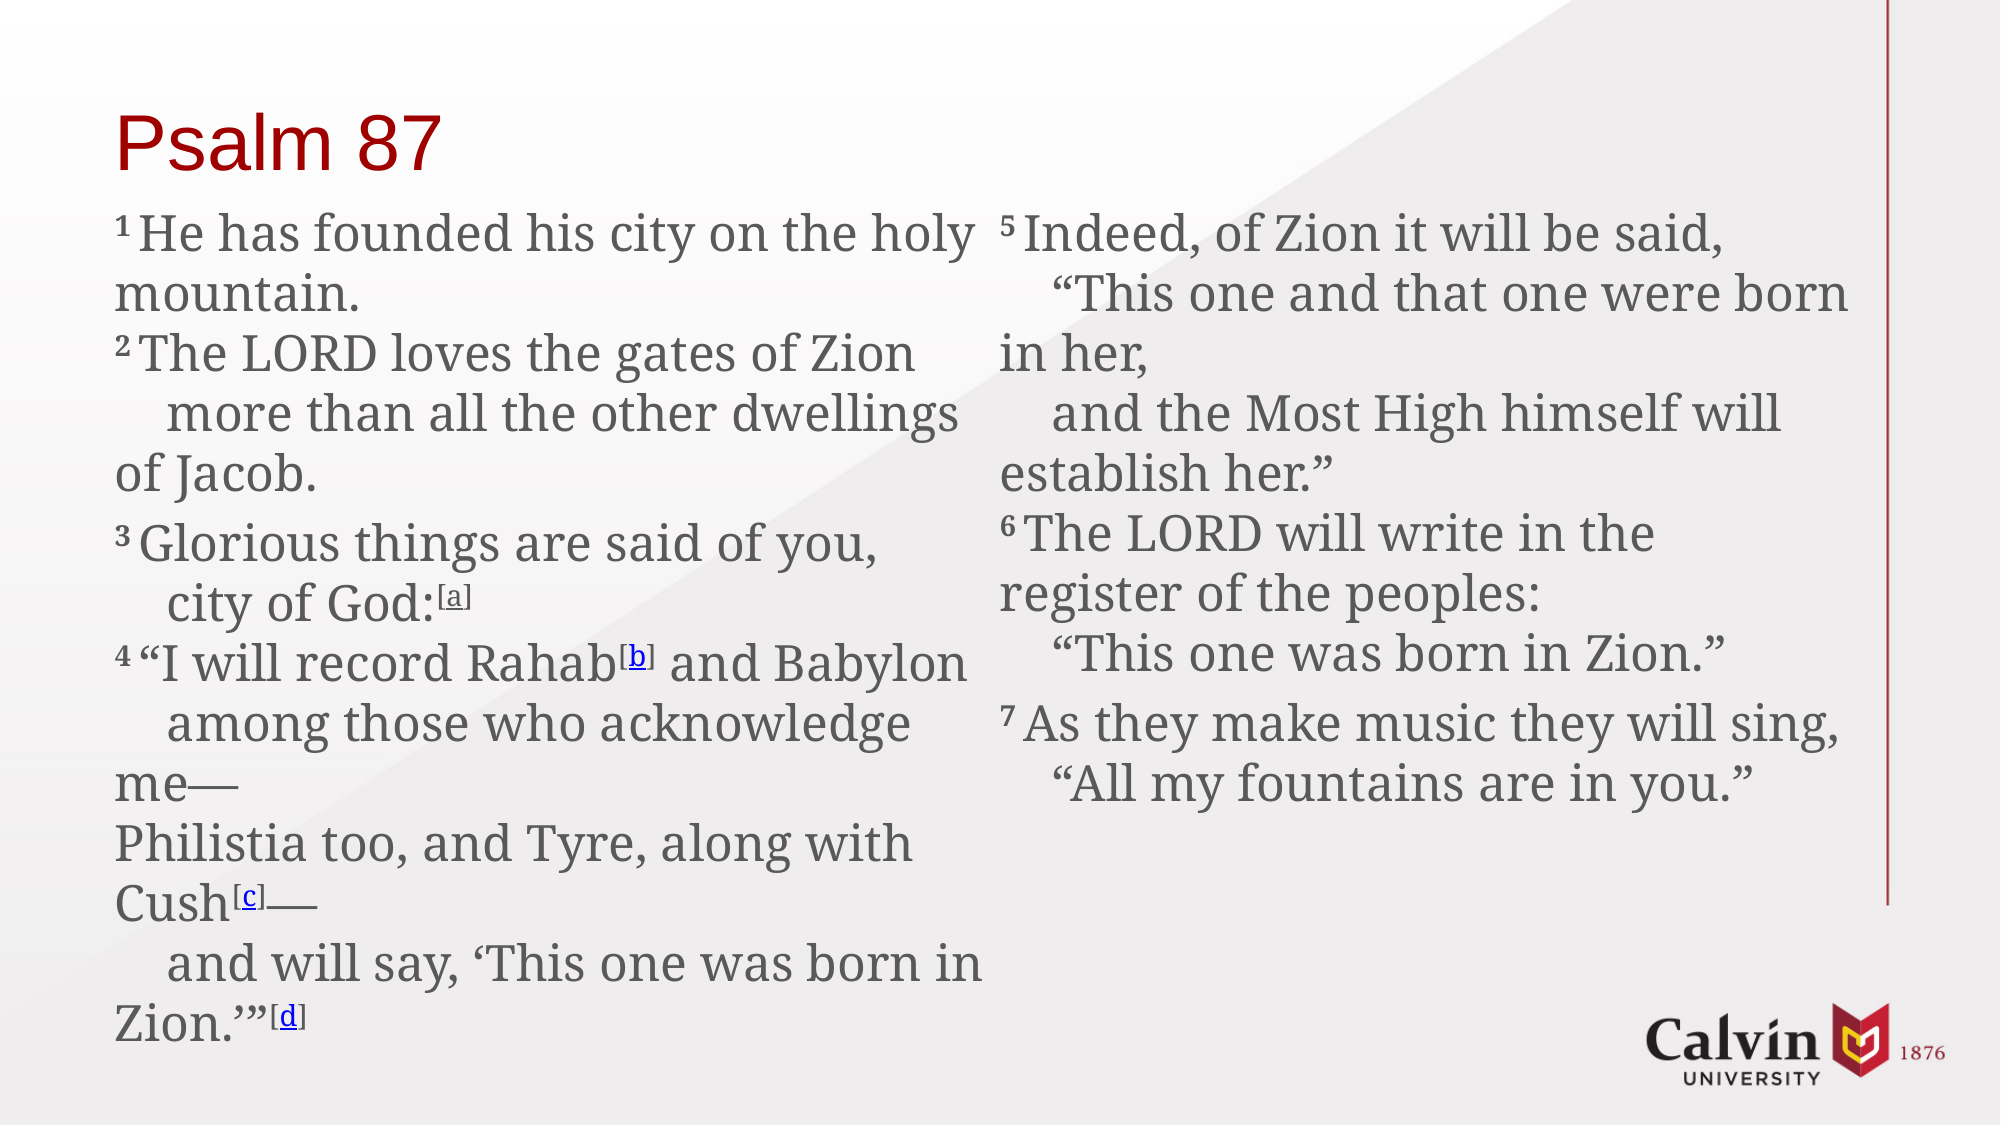

# Psalm 87
1 He has founded his city on the holy mountain.
2 The Lord loves the gates of Zion
    more than all the other dwellings of Jacob.
3 Glorious things are said of you,
    city of God:[a]
4 “I will record Rahab[b] and Babylon
    among those who acknowledge me—
Philistia too, and Tyre, along with Cush[c]—
    and will say, ‘This one was born in Zion.’”[d]
5 Indeed, of Zion it will be said,
    “This one and that one were born in her,
    and the Most High himself will establish her.”
6 The Lord will write in the register of the peoples:
    “This one was born in Zion.”
7 As they make music they will sing,
    “All my fountains are in you.”